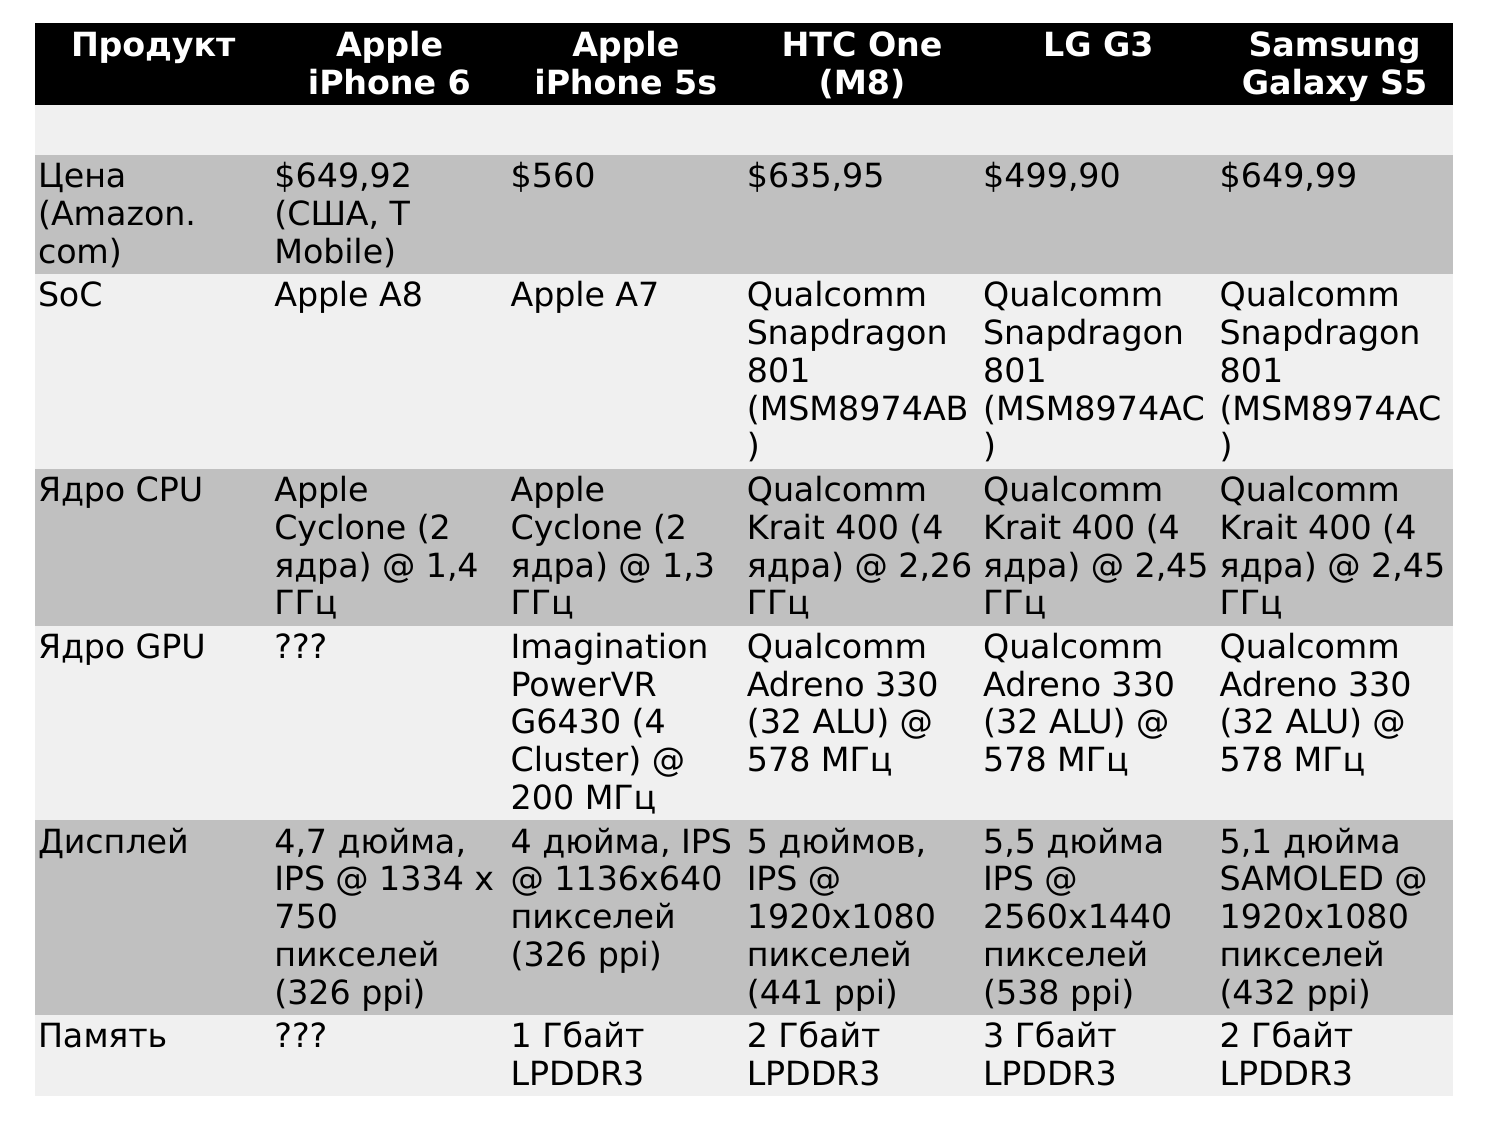

| Продукт | Apple iPhone 6 | Apple iPhone 5s | HTC One (M8) | LG G3 | Samsung Galaxy S5 |
| --- | --- | --- | --- | --- | --- |
|  |  |  |  |  |  |
| Цена (Amazon. com) | $649,92 (США, T Mobile) | $560 | $635,95 | $499,90 | $649,99 |
| SoC | Apple A8 | Apple A7 | Qualcomm Snapdragon 801 (MSM8974AB) | Qualcomm Snapdragon 801 (MSM8974AC) | Qualcomm Snapdragon 801 (MSM8974AC) |
| Ядро CPU | Apple Cyclone (2 ядра) @ 1,4 ГГц | Apple Cyclone (2 ядра) @ 1,3 ГГц | Qualcomm Krait 400 (4 ядра) @ 2,26 ГГц | Qualcomm Krait 400 (4 ядра) @ 2,45 ГГц | Qualcomm Krait 400 (4 ядра) @ 2,45 ГГц |
| Ядро GPU | ??? | Imagination PowerVR G6430 (4 Cluster) @ 200 МГц | Qualcomm Adreno 330 (32 ALU) @ 578 МГц | Qualcomm Adreno 330 (32 ALU) @ 578 МГц | Qualcomm Adreno 330 (32 ALU) @ 578 МГц |
| Дисплей | 4,7 дюйма, IPS @ 1334 x 750 пикселей (326 ppi) | 4 дюйма, IPS @ 1136x640 пикселей (326 ppi) | 5 дюймов, IPS @ 1920x1080 пикселей (441 ppi) | 5,5 дюйма IPS @ 2560x1440 пикселей (538 ppi) | 5,1 дюйма SAMOLED @ 1920x1080 пикселей (432 ppi) |
| Память | ??? | 1 Гбайт LPDDR3 | 2 Гбайт LPDDR3 | 3 Гбайт LPDDR3 | 2 Гбайт LPDDR3 |
32